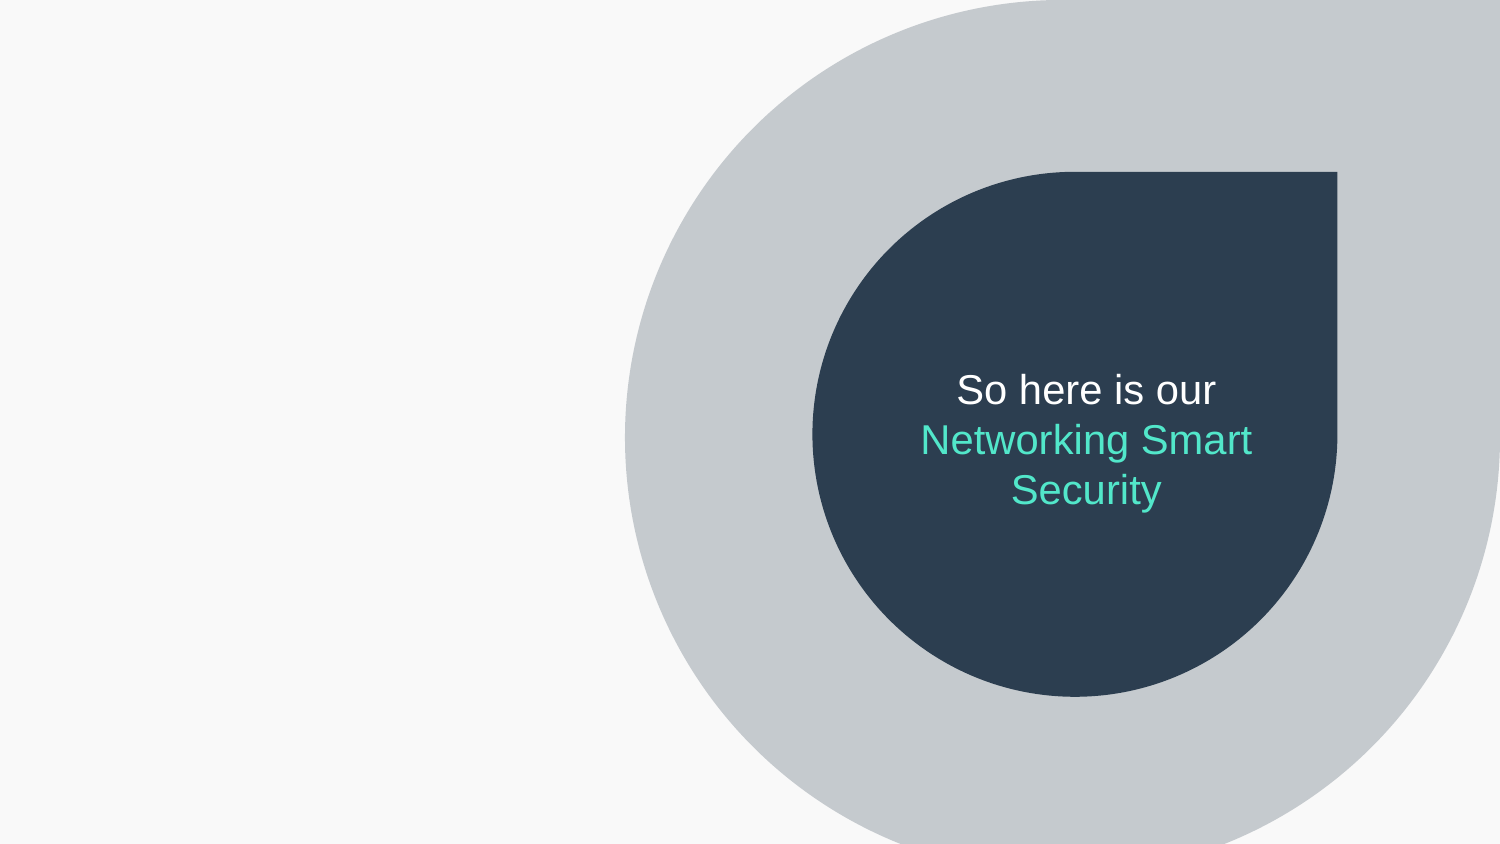

So here is our
Networking Smart Security